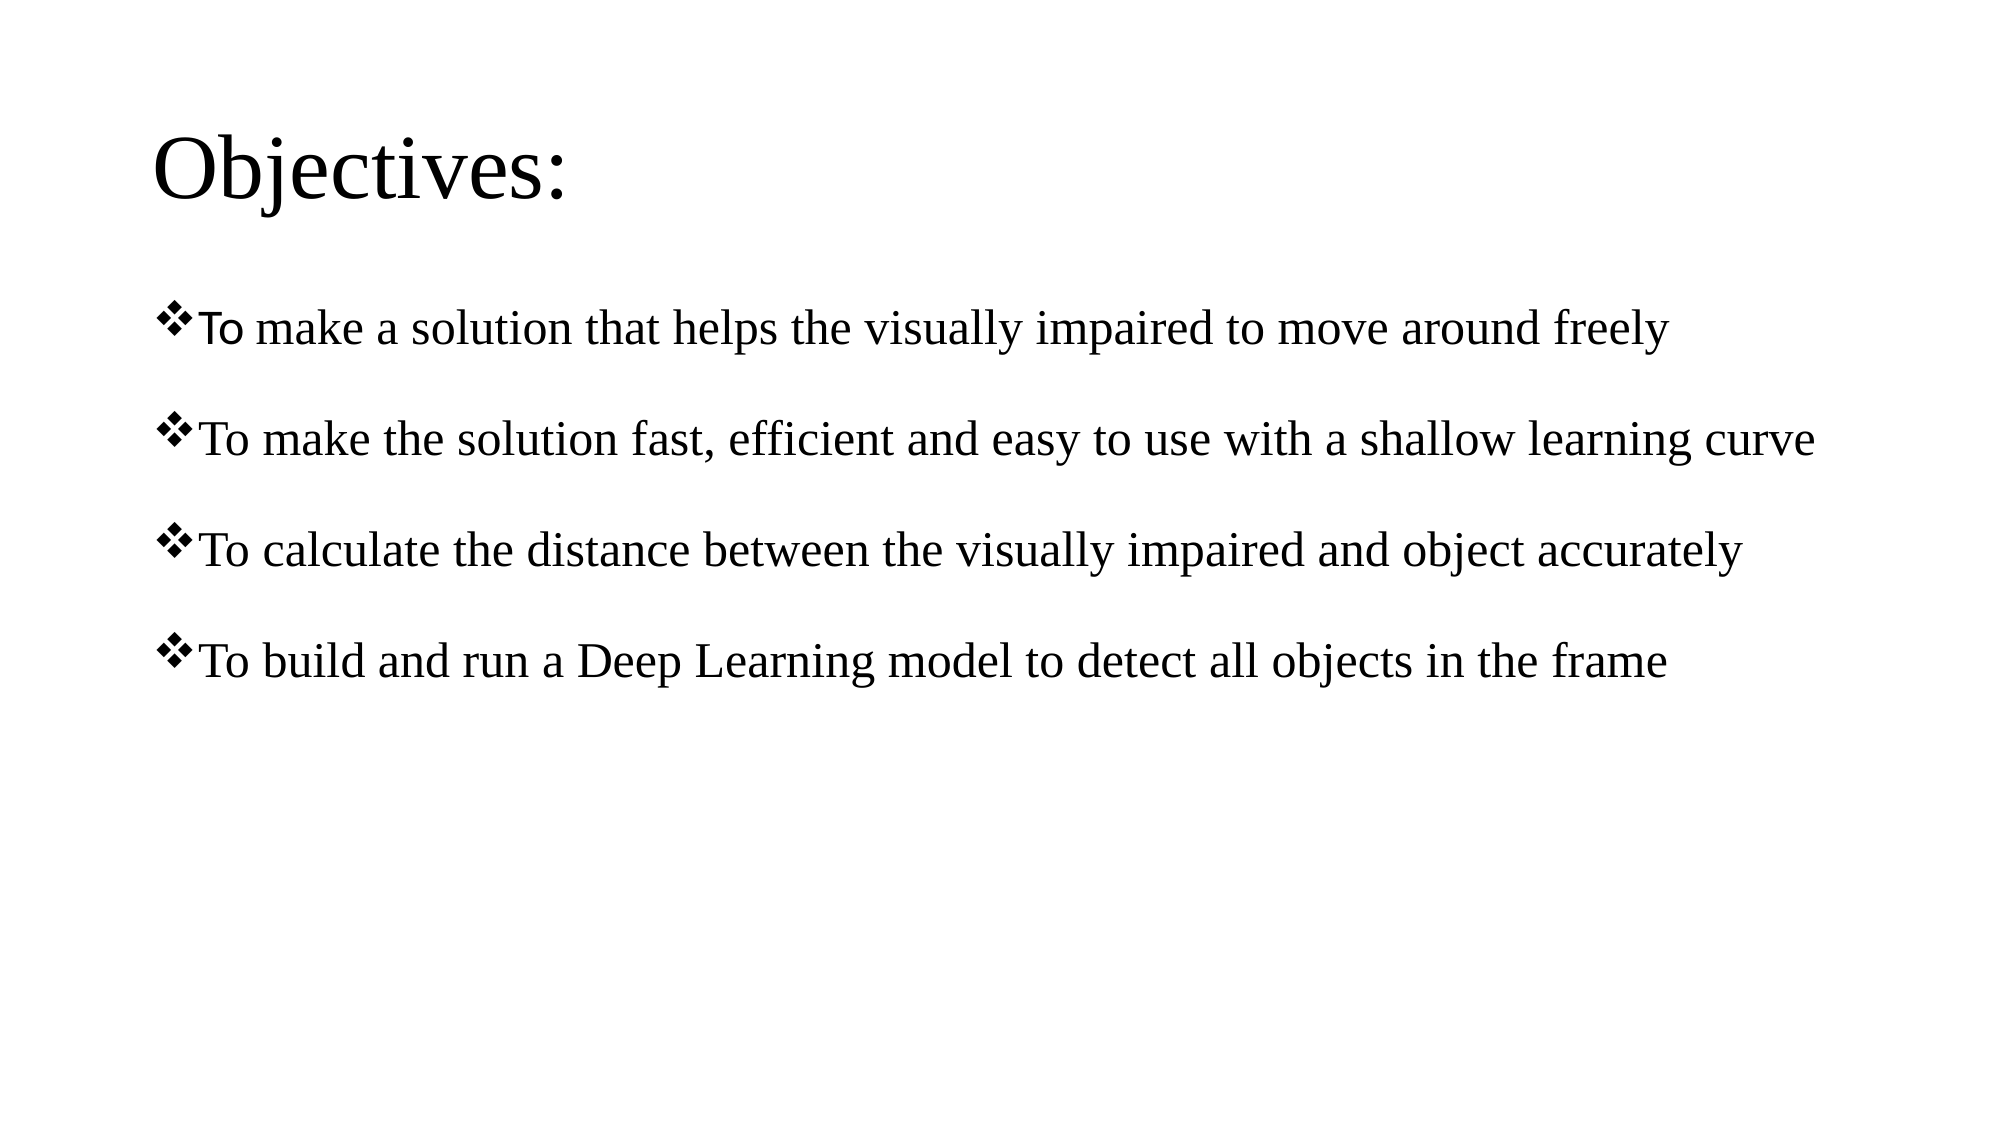

# Objectives:
To make a solution that helps the visually impaired to move around freely
To make the solution fast, efficient and easy to use with a shallow learning curve
To calculate the distance between the visually impaired and object accurately
To build and run a Deep Learning model to detect all objects in the frame